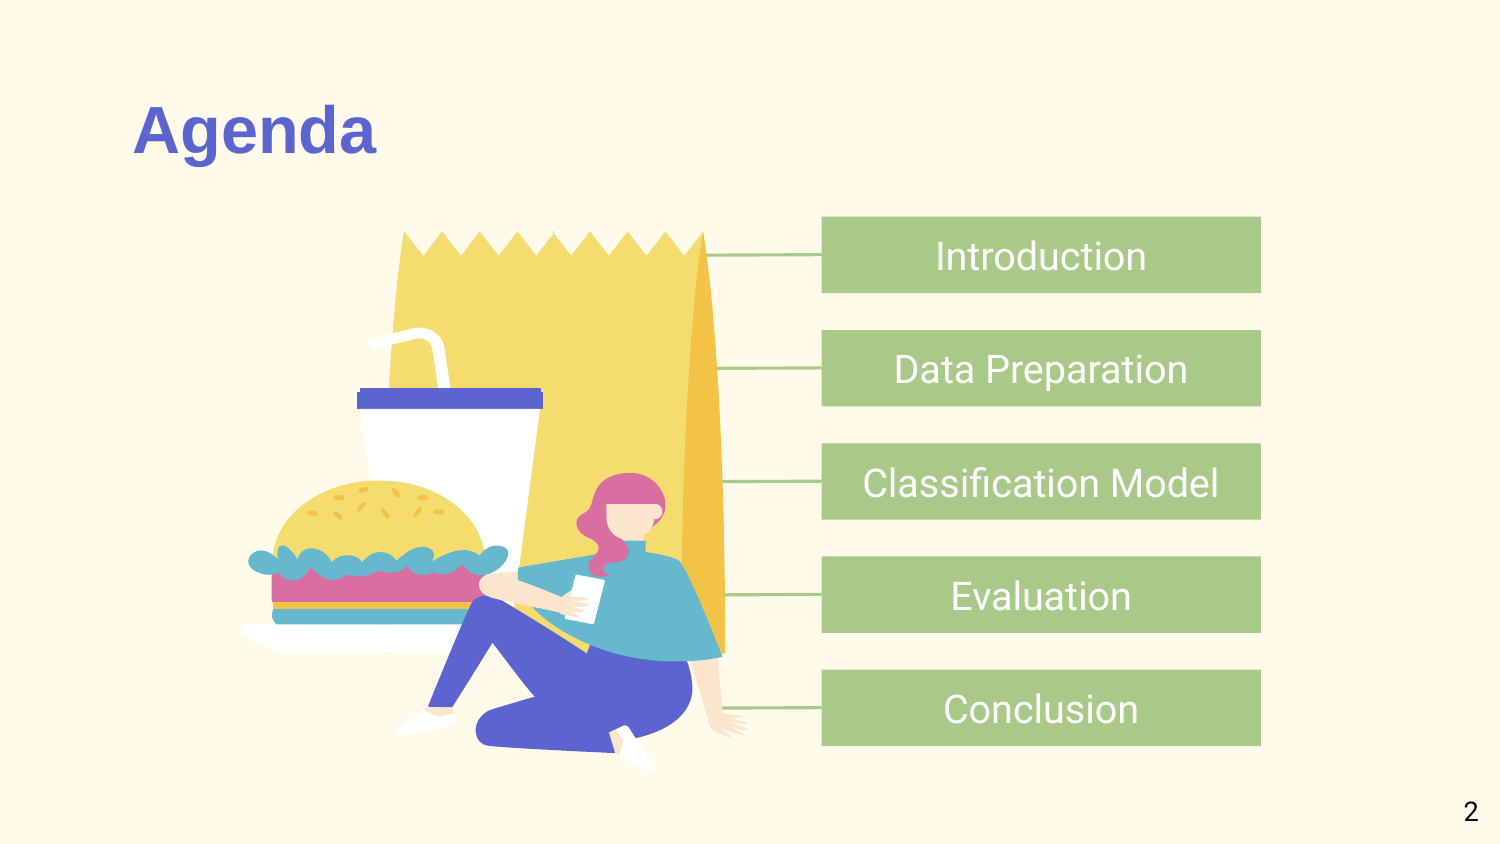

Agenda
Introduction

Data Preparation
Classification Model
Evaluation
Conclusion
2